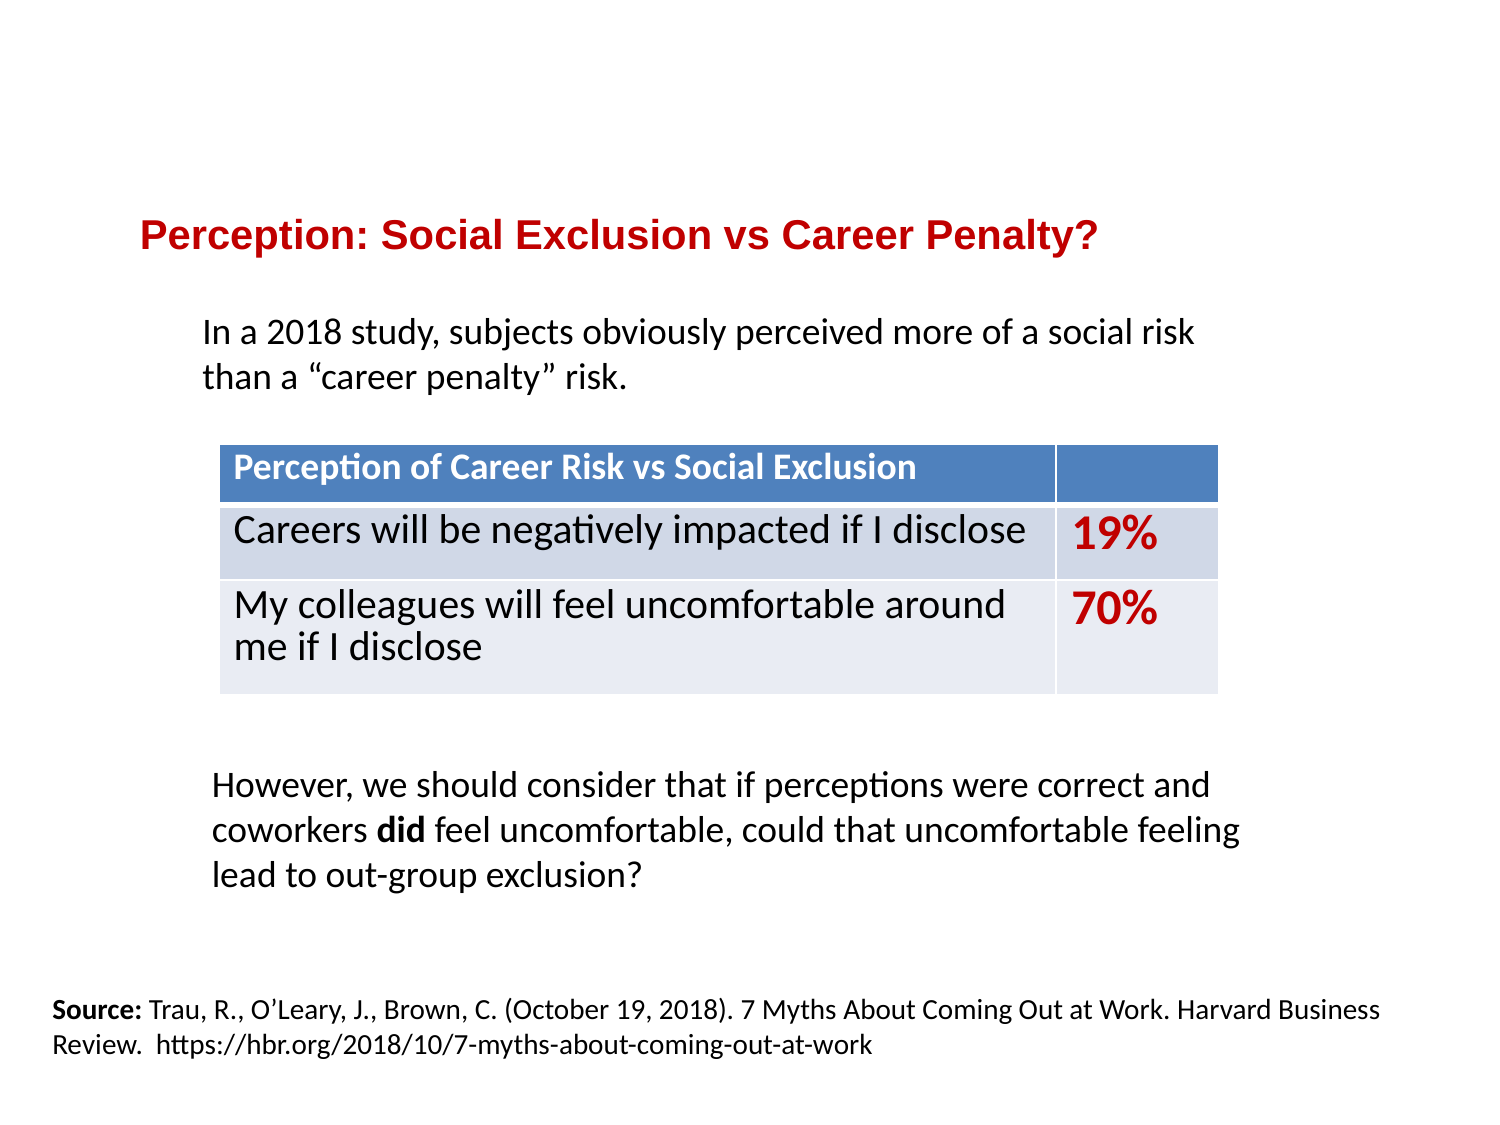

Perception: Social Exclusion vs Career Penalty?
In a 2018 study, subjects obviously perceived more of a social risk than a “career penalty” risk.

| Perception of Career Risk vs Social Exclusion |  |
| --- | --- |
| Careers will be negatively impacted if I disclose | 19% |
| My colleagues will feel uncomfortable around me if I disclose | 70% |
However, we should consider that if perceptions were correct and coworkers did feel uncomfortable, could that uncomfortable feeling lead to out-group exclusion?
Source: Trau, R., O’Leary, J., Brown, C. (October 19, 2018). 7 Myths About Coming Out at Work. Harvard Business Review.  https://hbr.org/2018/10/7-myths-about-coming-out-at-work